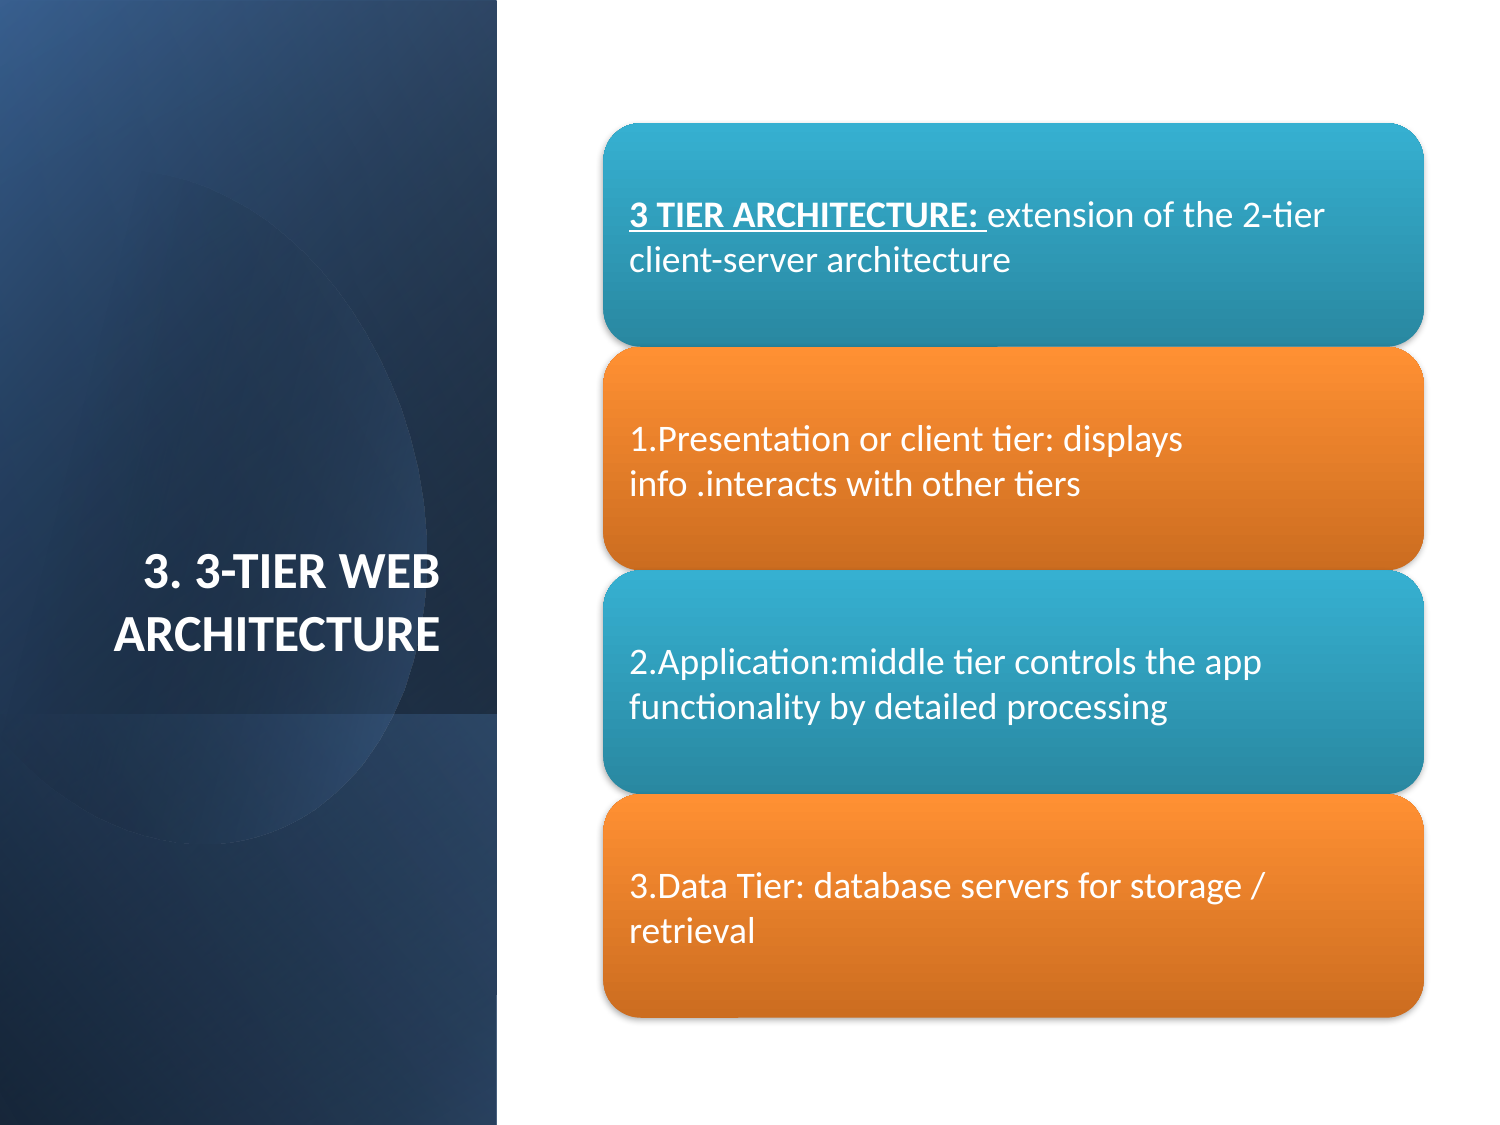

3 TIER ARCHITECTURE: extension of the 2-tier client-server architecture
1.Presentation or client tier: displays info .interacts with other tiers
2.Application:middle tier controls the app functionality by detailed processing
3.Data Tier: database servers for storage / retrieval

# 3. 3-TIER WEB ARCHITECTURE